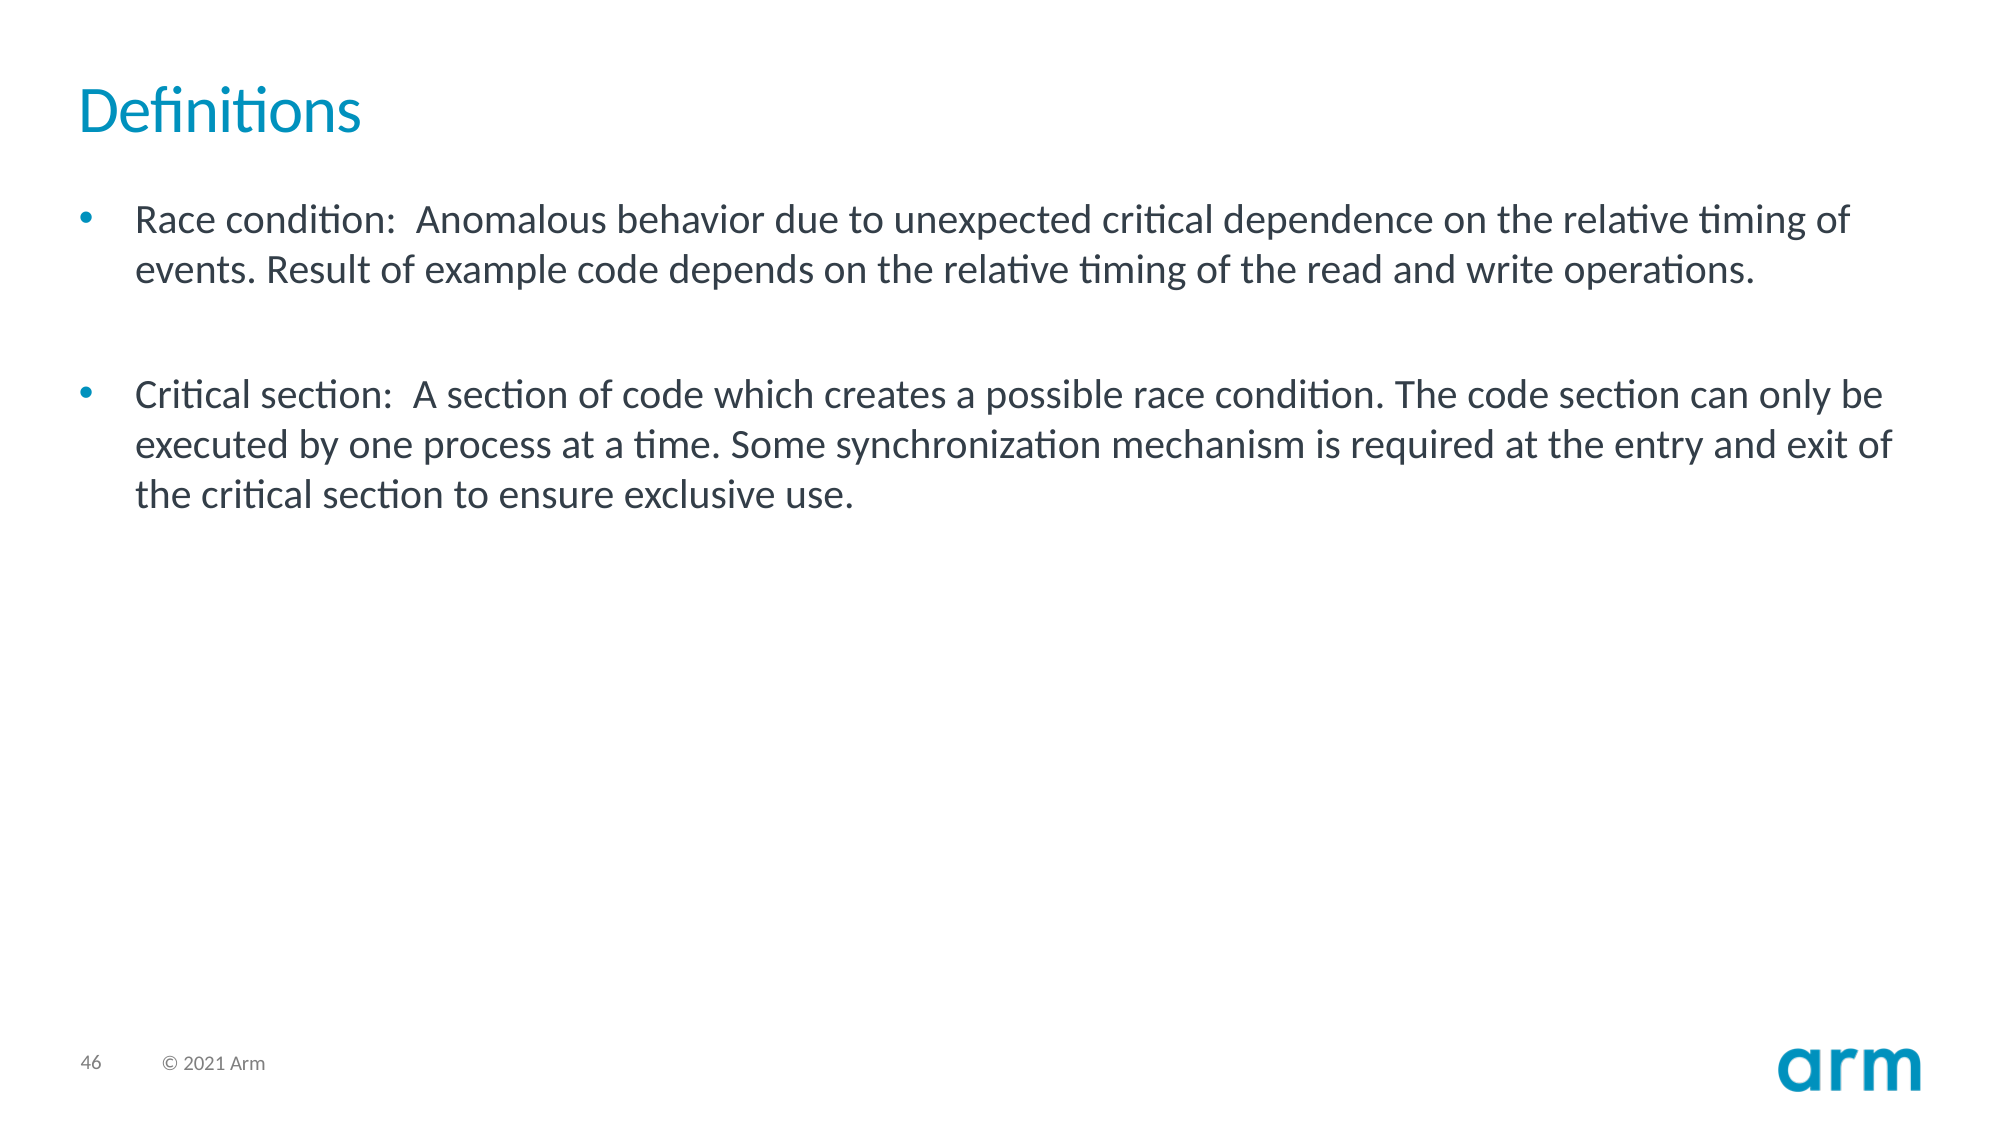

# Definitions
Race condition:  Anomalous behavior due to unexpected critical dependence on the relative timing of events. Result of example code depends on the relative timing of the read and write operations.

Critical section:  A section of code which creates a possible race condition. The code section can only be executed by one process at a time. Some synchronization mechanism is required at the entry and exit of the critical section to ensure exclusive use.